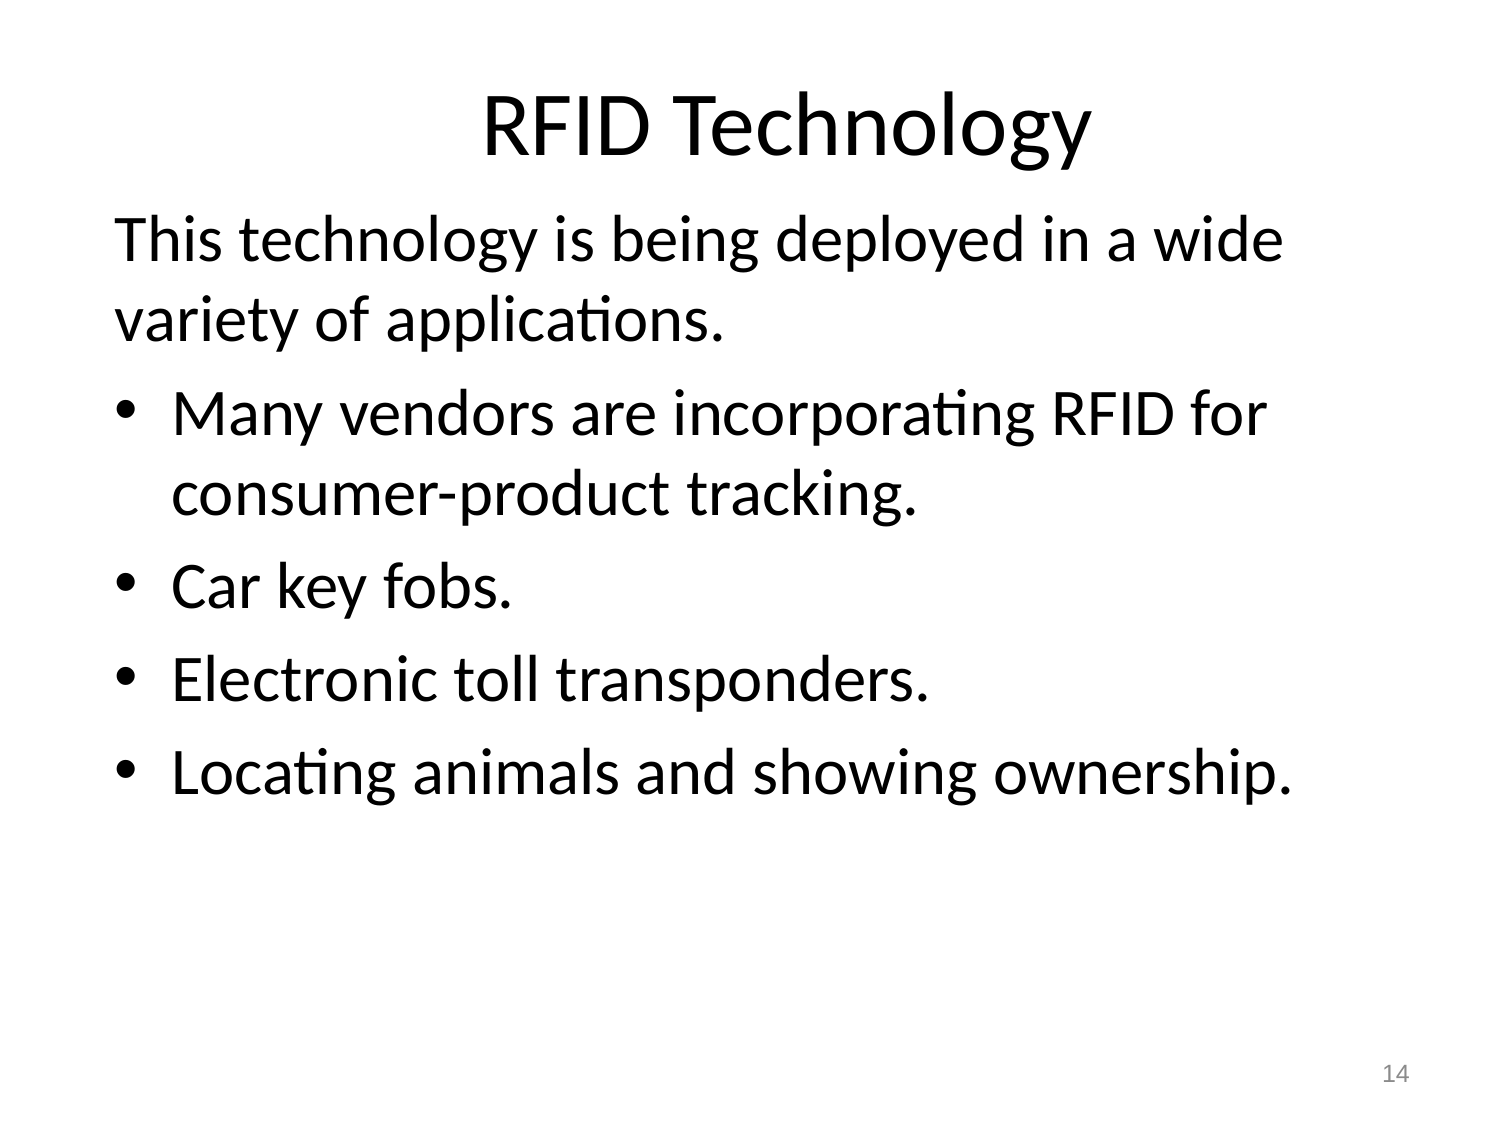

# RFID Technology
This technology is being deployed in a wide variety of applications.
Many vendors are incorporating RFID for consumer-product tracking.
Car key fobs.
Electronic toll transponders.
Locating animals and showing ownership.

14